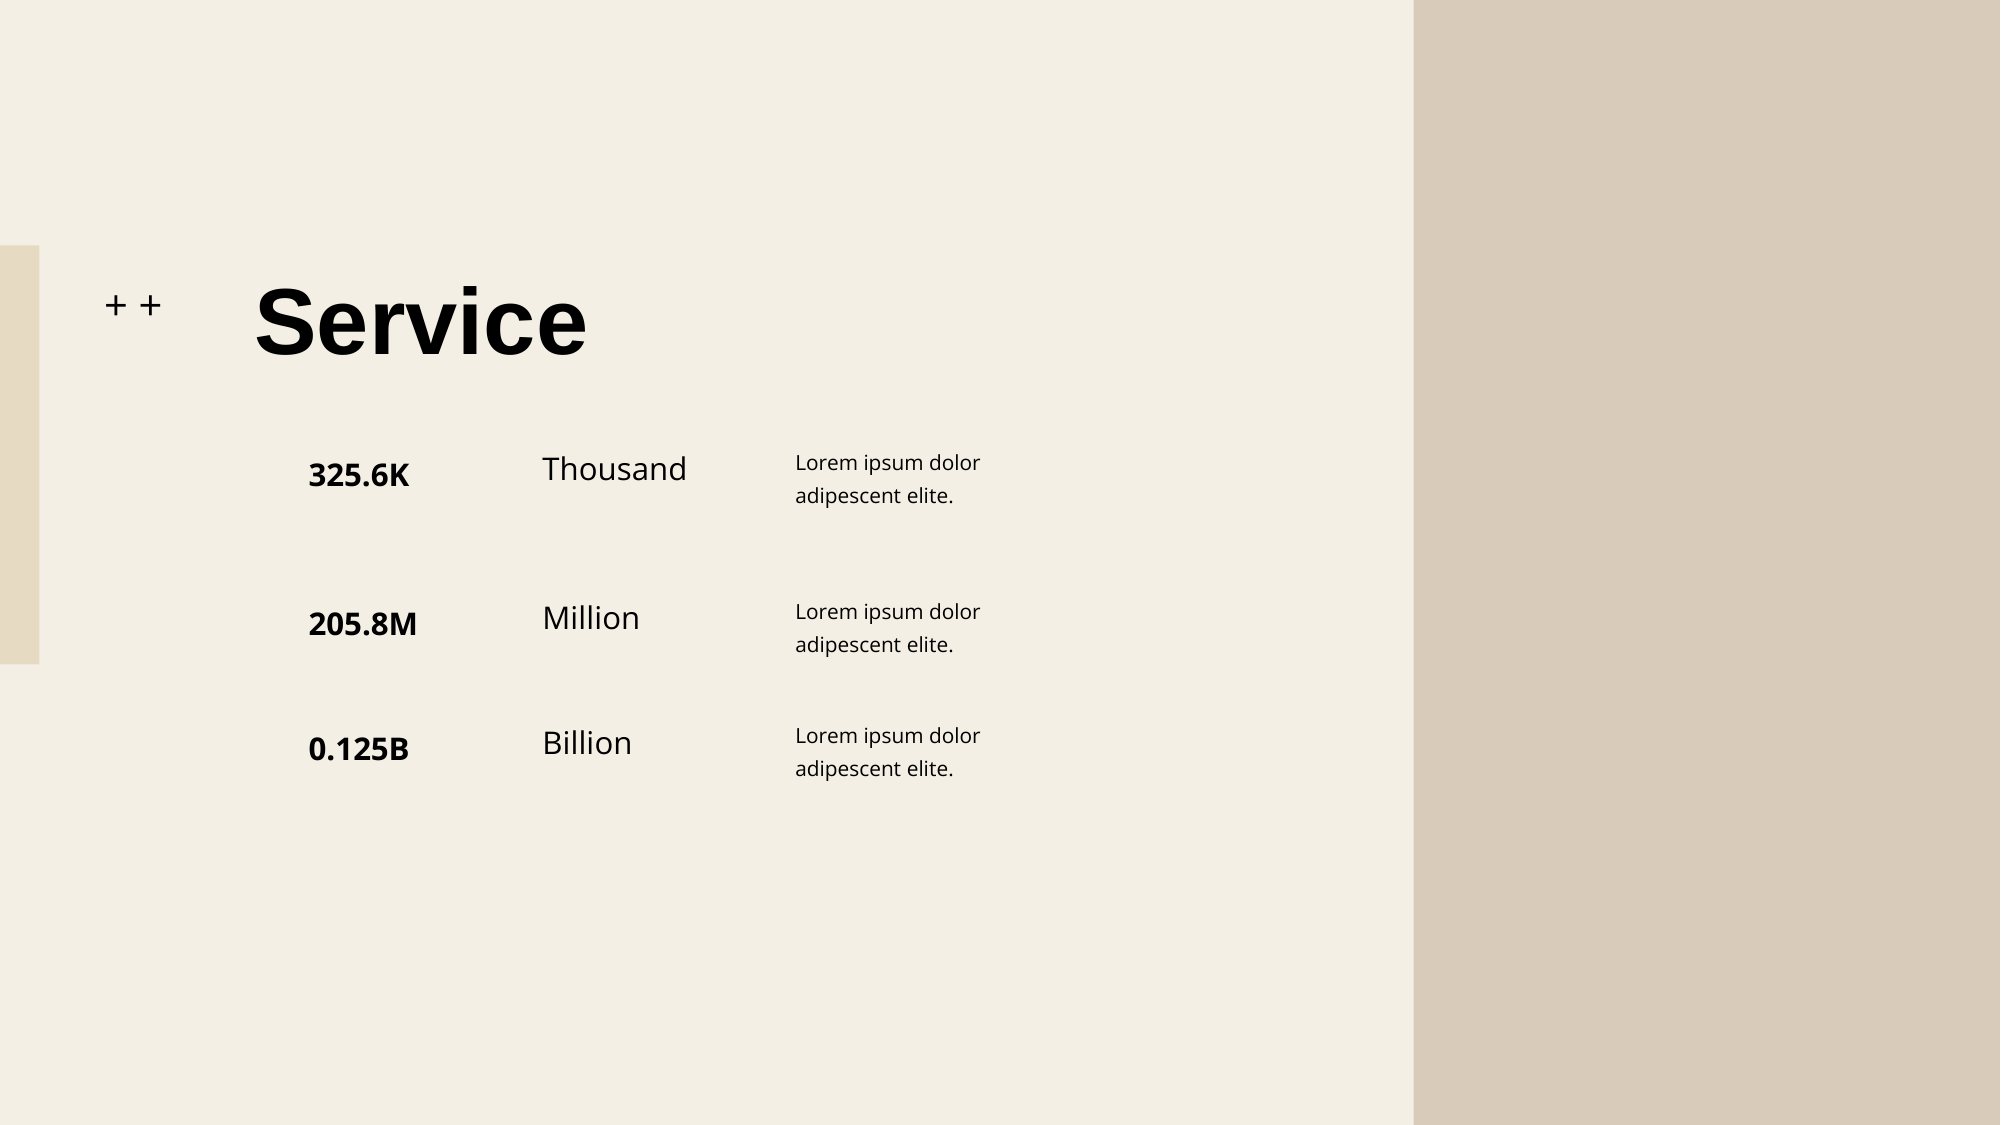

Service
+ +

Lorem ipsum dolor adipescent elite.
325.6K
Thousand
Lorem ipsum dolor adipescent elite.
205.8M
Million
Lorem ipsum dolor adipescent elite.
0.125B
Billion